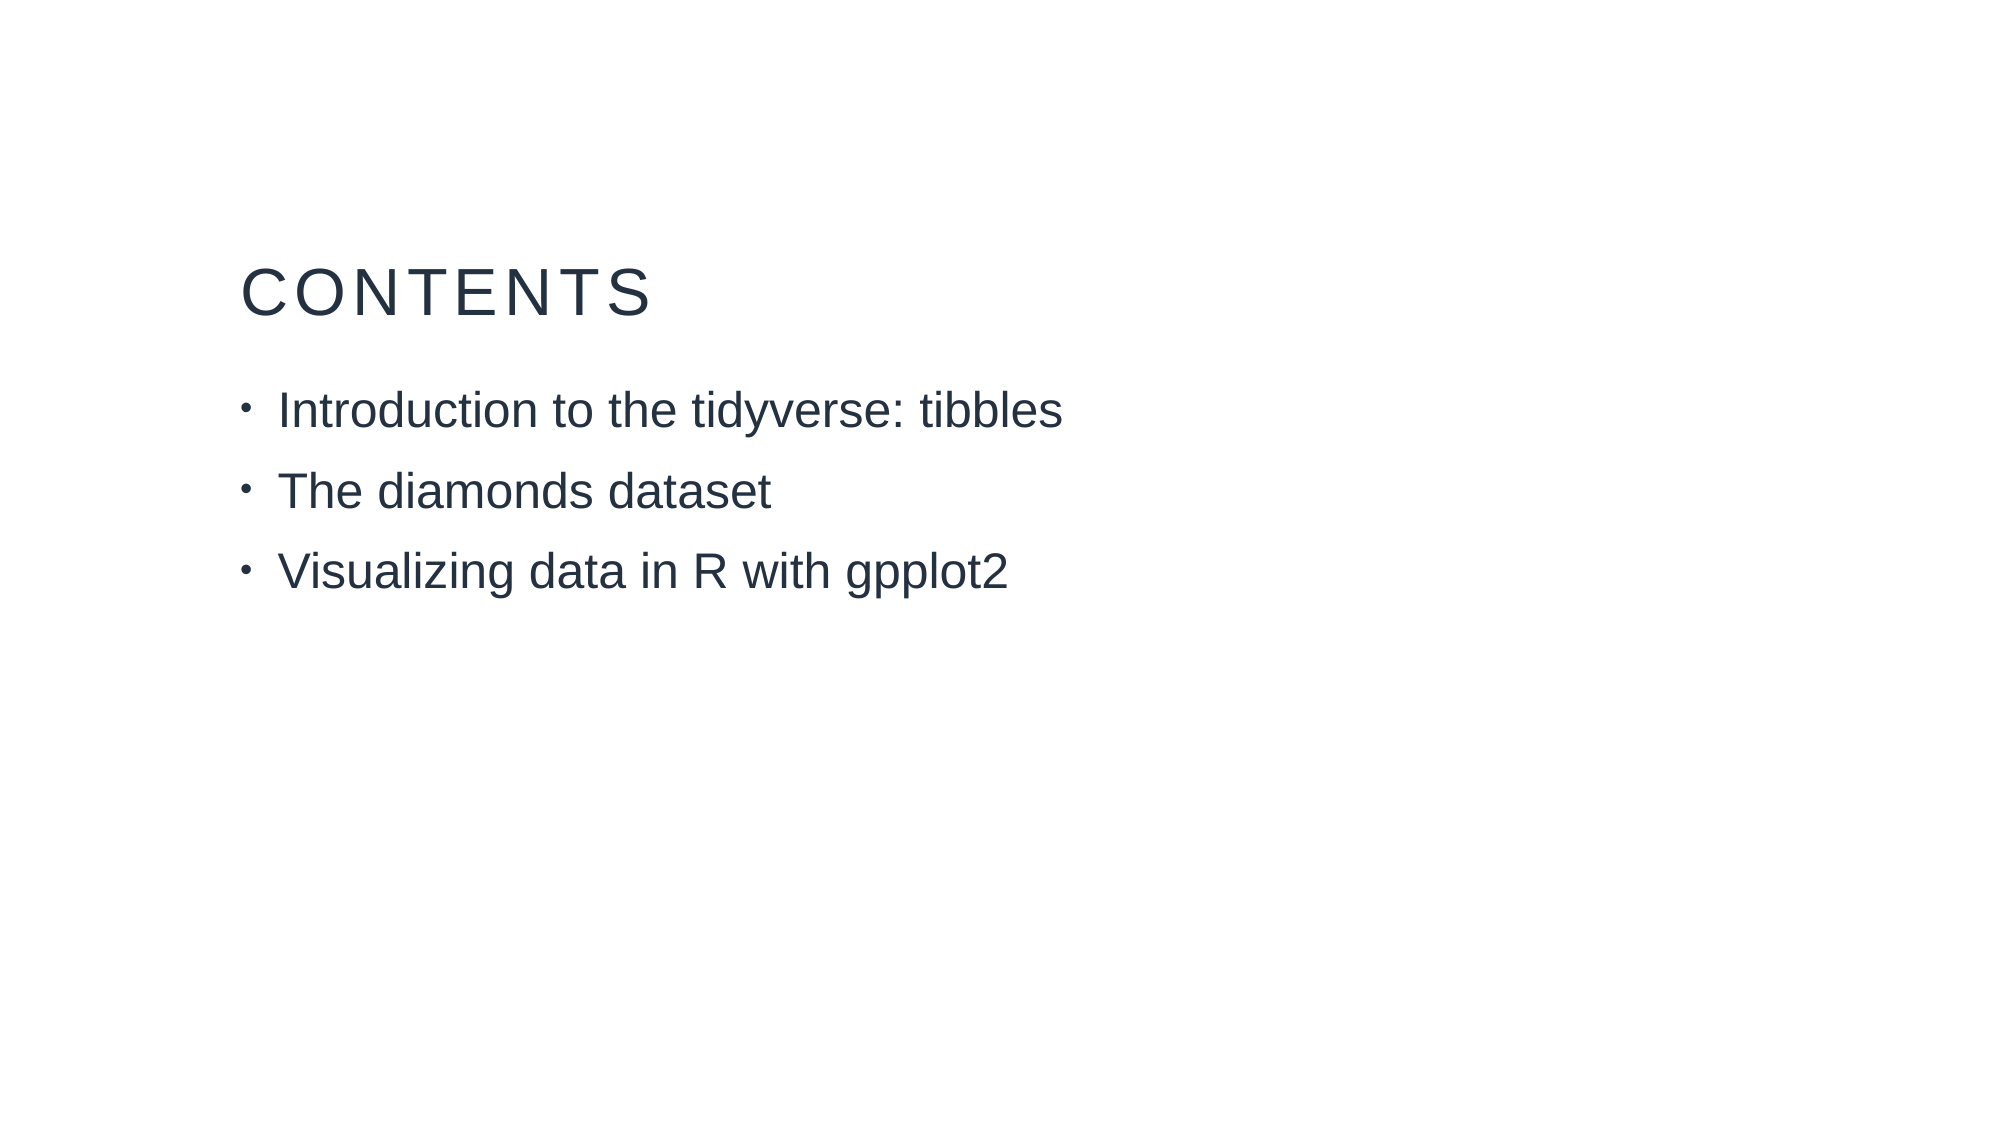

# Contents
Introduction to the tidyverse: tibbles
The diamonds dataset
Visualizing data in R with gpplot2